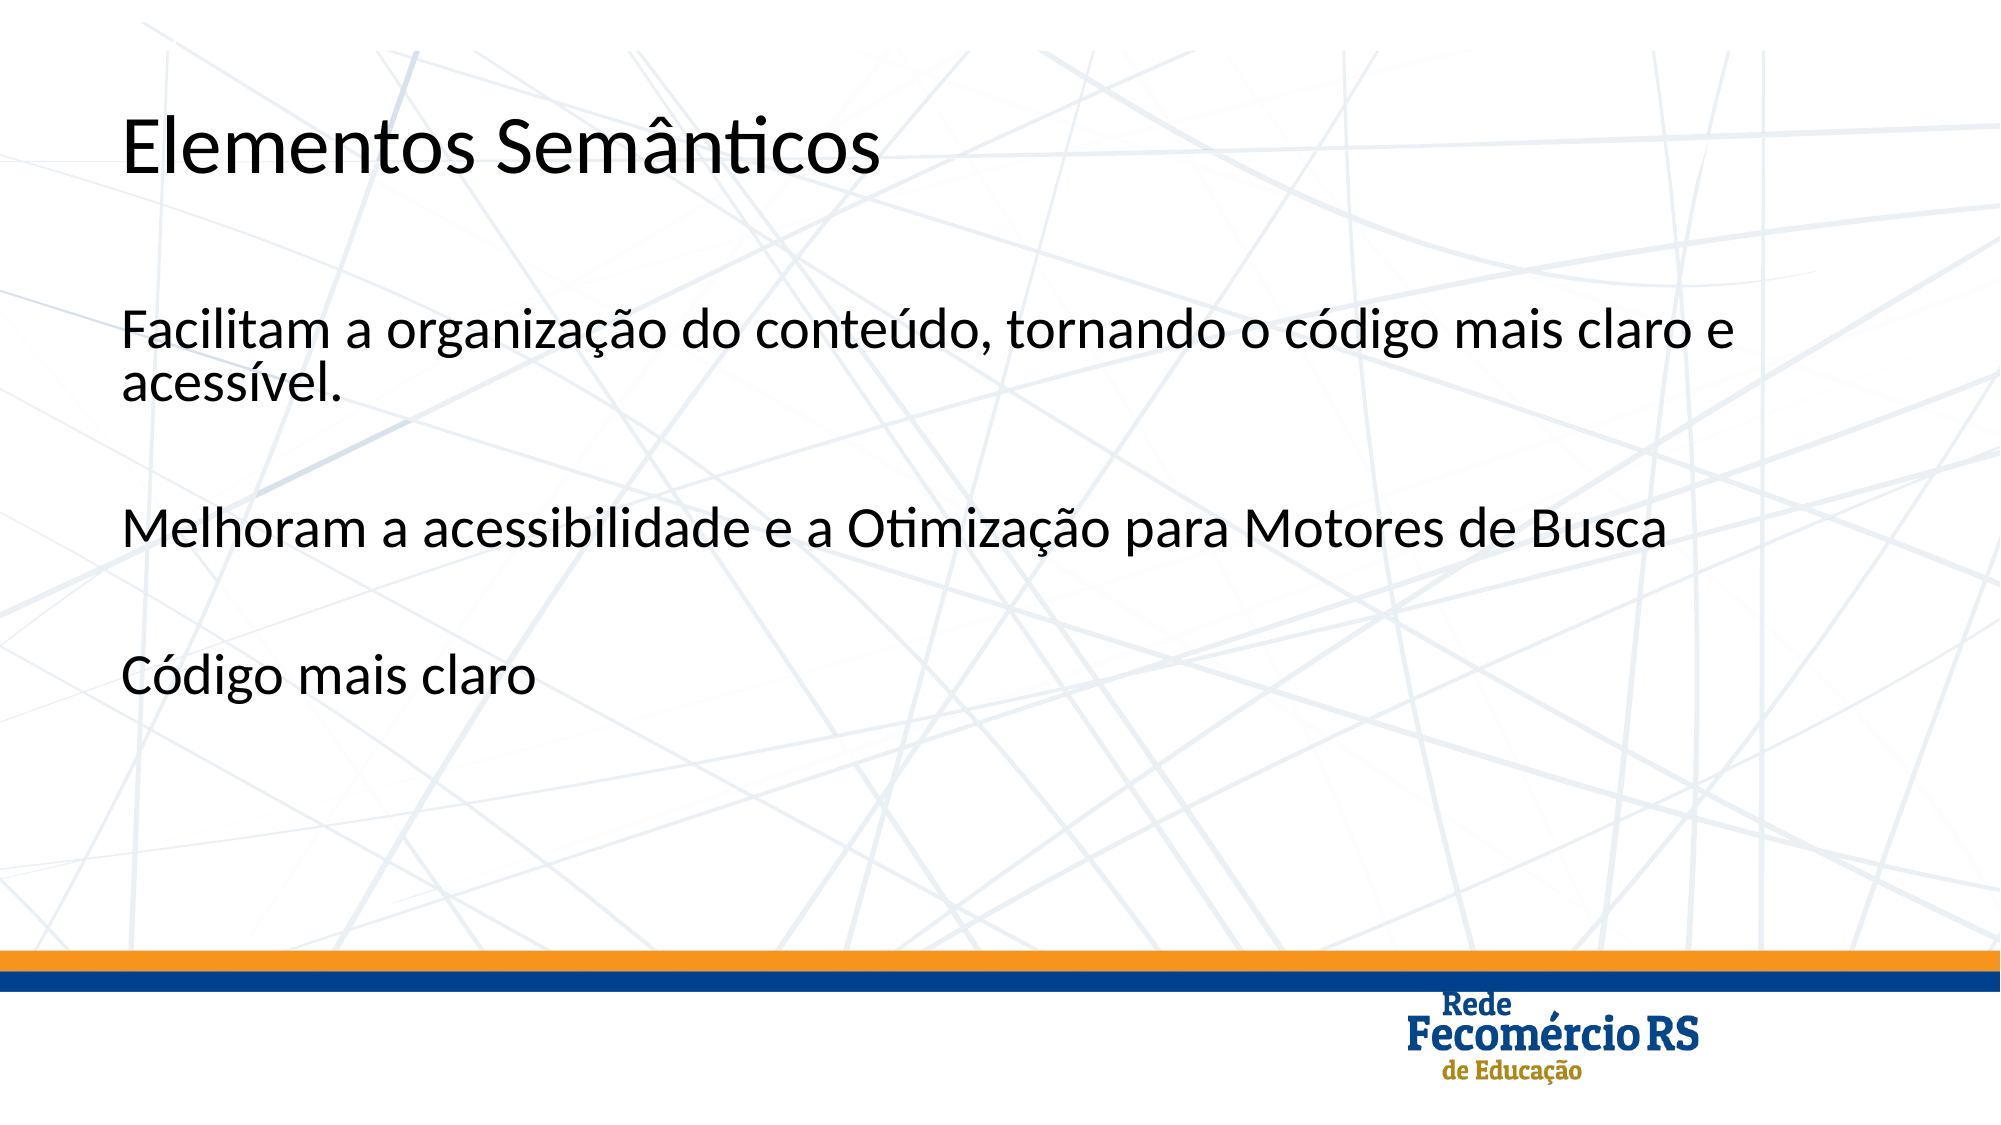

# Elementos Semânticos
Facilitam a organização do conteúdo, tornando o código mais claro e acessível.

Melhoram a acessibilidade e a Otimização para Motores de Busca

Código mais claro